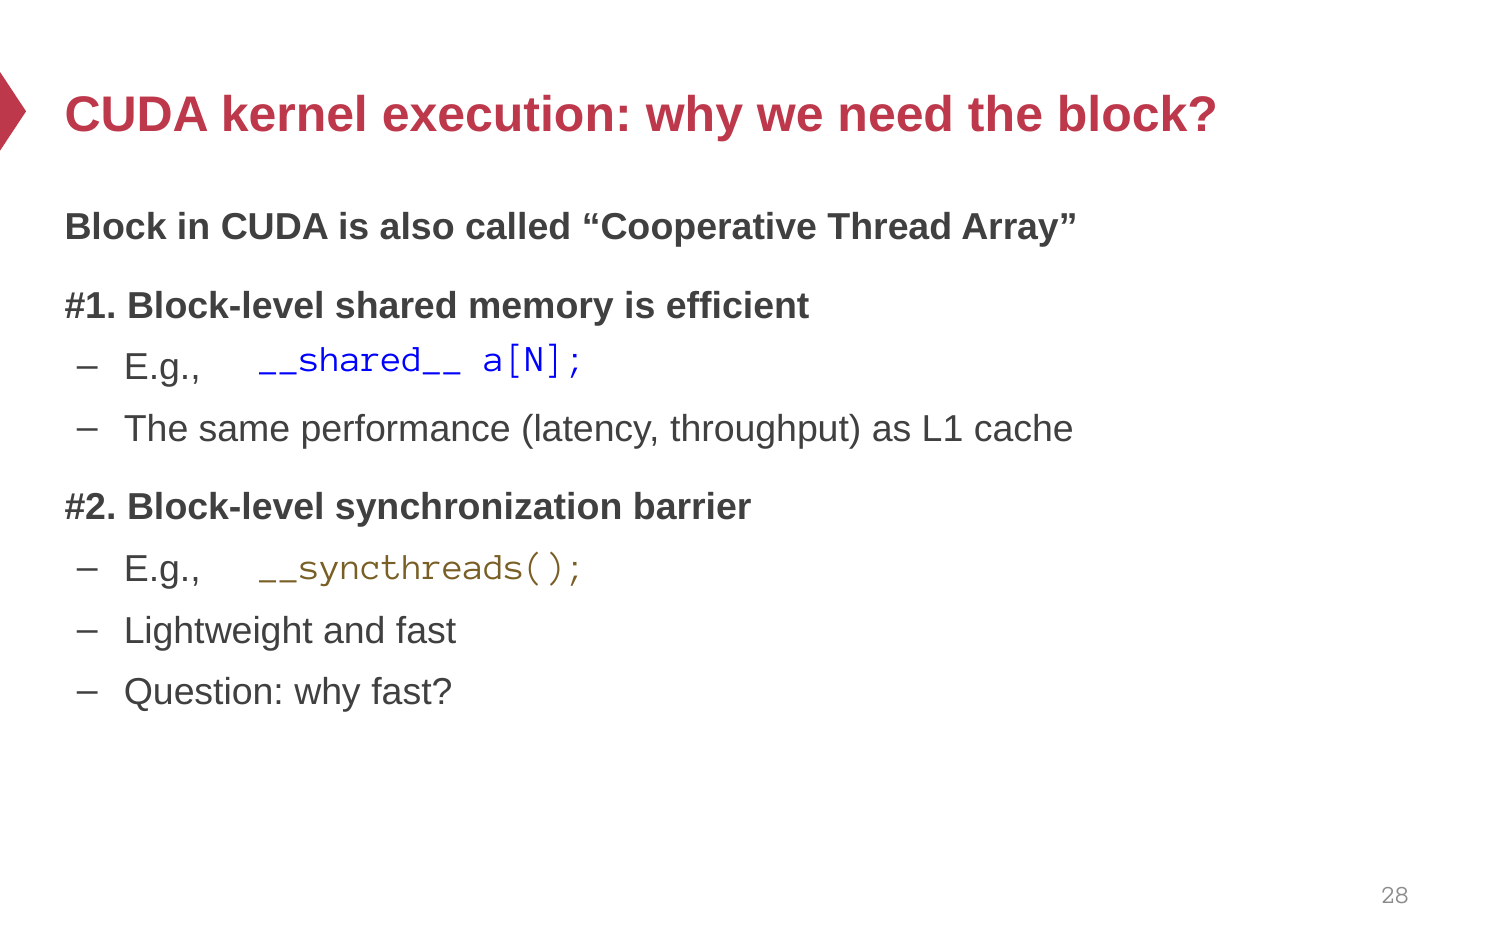

# CUDA kernel execution: why we need the block?
Block in CUDA is also called “Cooperative Thread Array”
#1. Block-level shared memory is efficient
E.g.,
The same performance (latency, throughput) as L1 cache
#2. Block-level synchronization barrier
E.g.,
Lightweight and fast
Question: why fast?

__shared__ a[N];
__syncthreads();
28